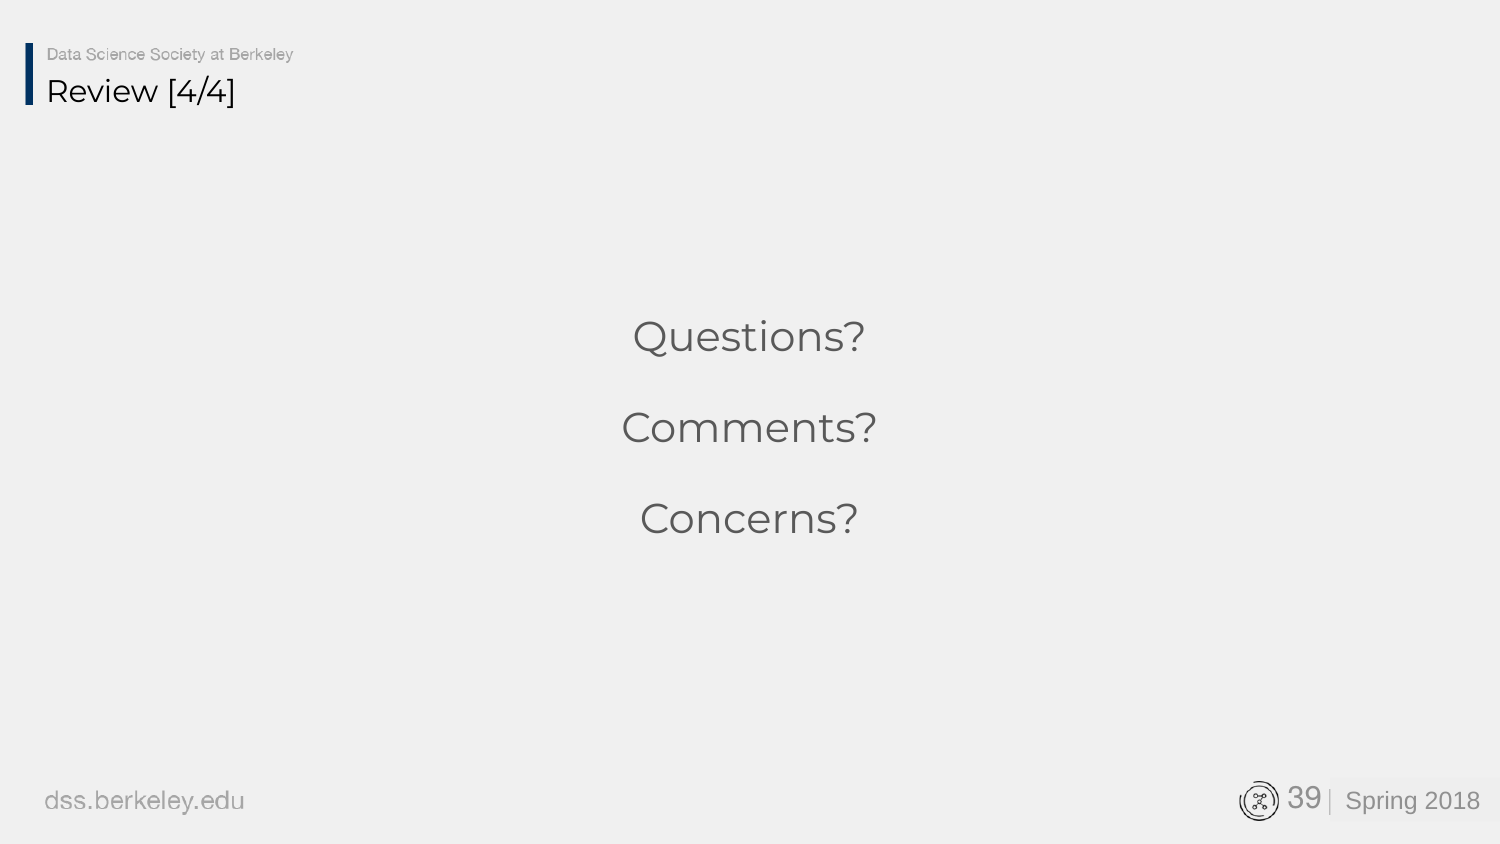

Review [4/4]
Questions?
Comments?
Concerns?
39
Spring 2018